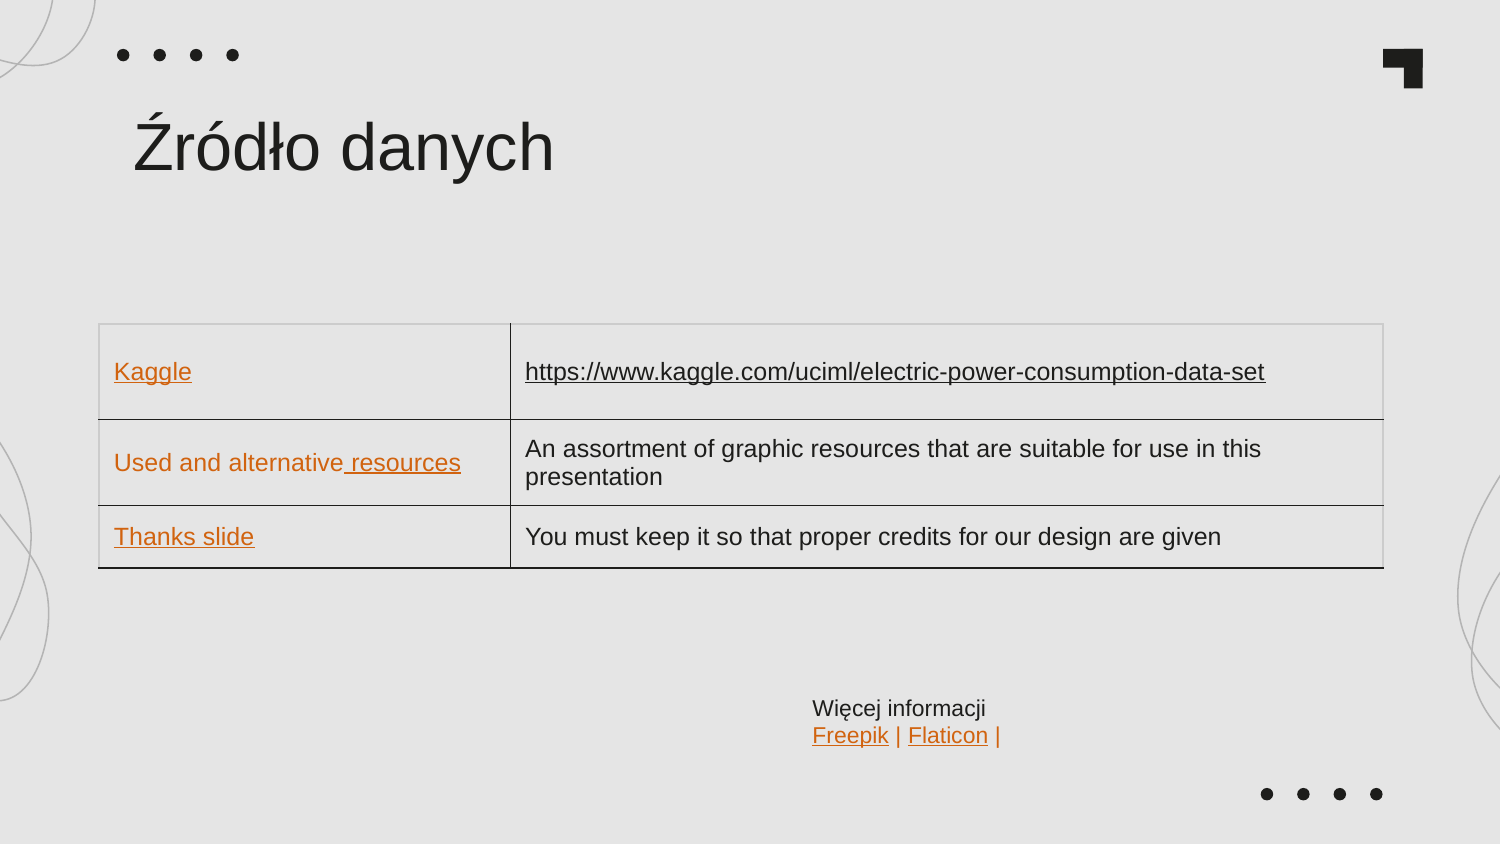

# Źródło danych

| Kaggle | https://www.kaggle.com/uciml/electric-power-consumption-data-set |
| --- | --- |
| Used and alternative resources | An assortment of graphic resources that are suitable for use in this presentation |
| Thanks slide | You must keep it so that proper credits for our design are given |
Więcej informacji
Freepik | Flaticon |